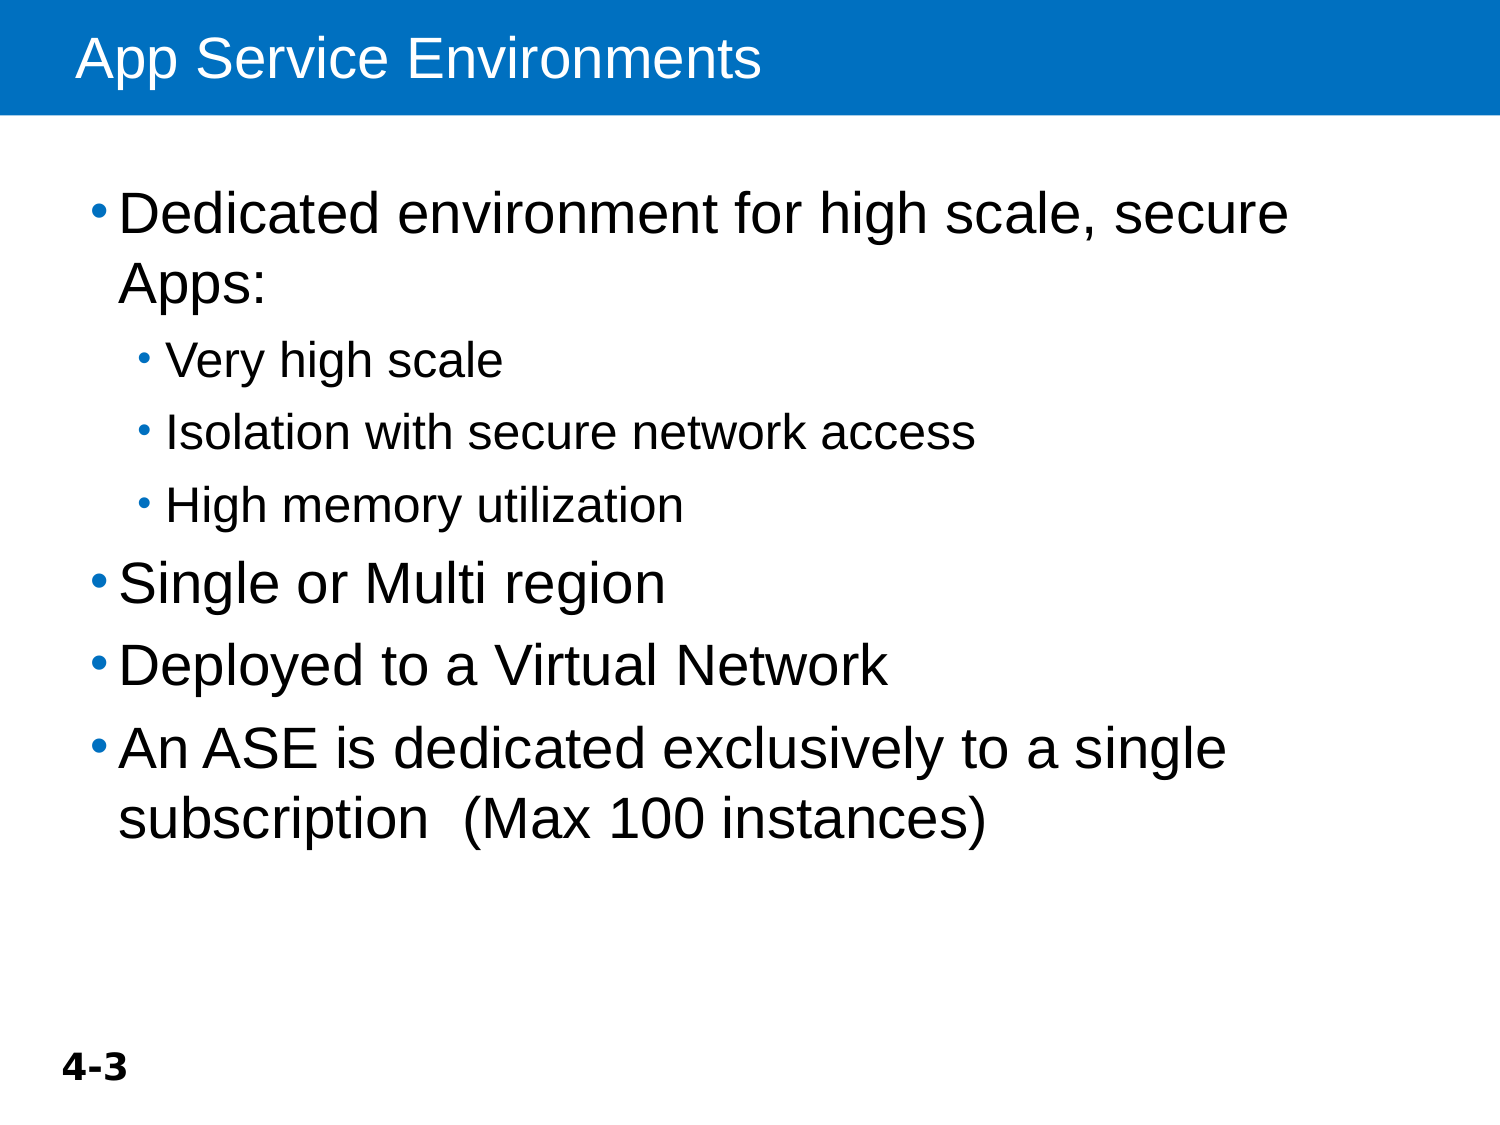

# App Service Environments
Dedicated environment for high scale, secure Apps:
Very high scale
Isolation with secure network access
High memory utilization
Single or Multi region
Deployed to a Virtual Network
An ASE is dedicated exclusively to a single subscription  (Max 100 instances)

4-3